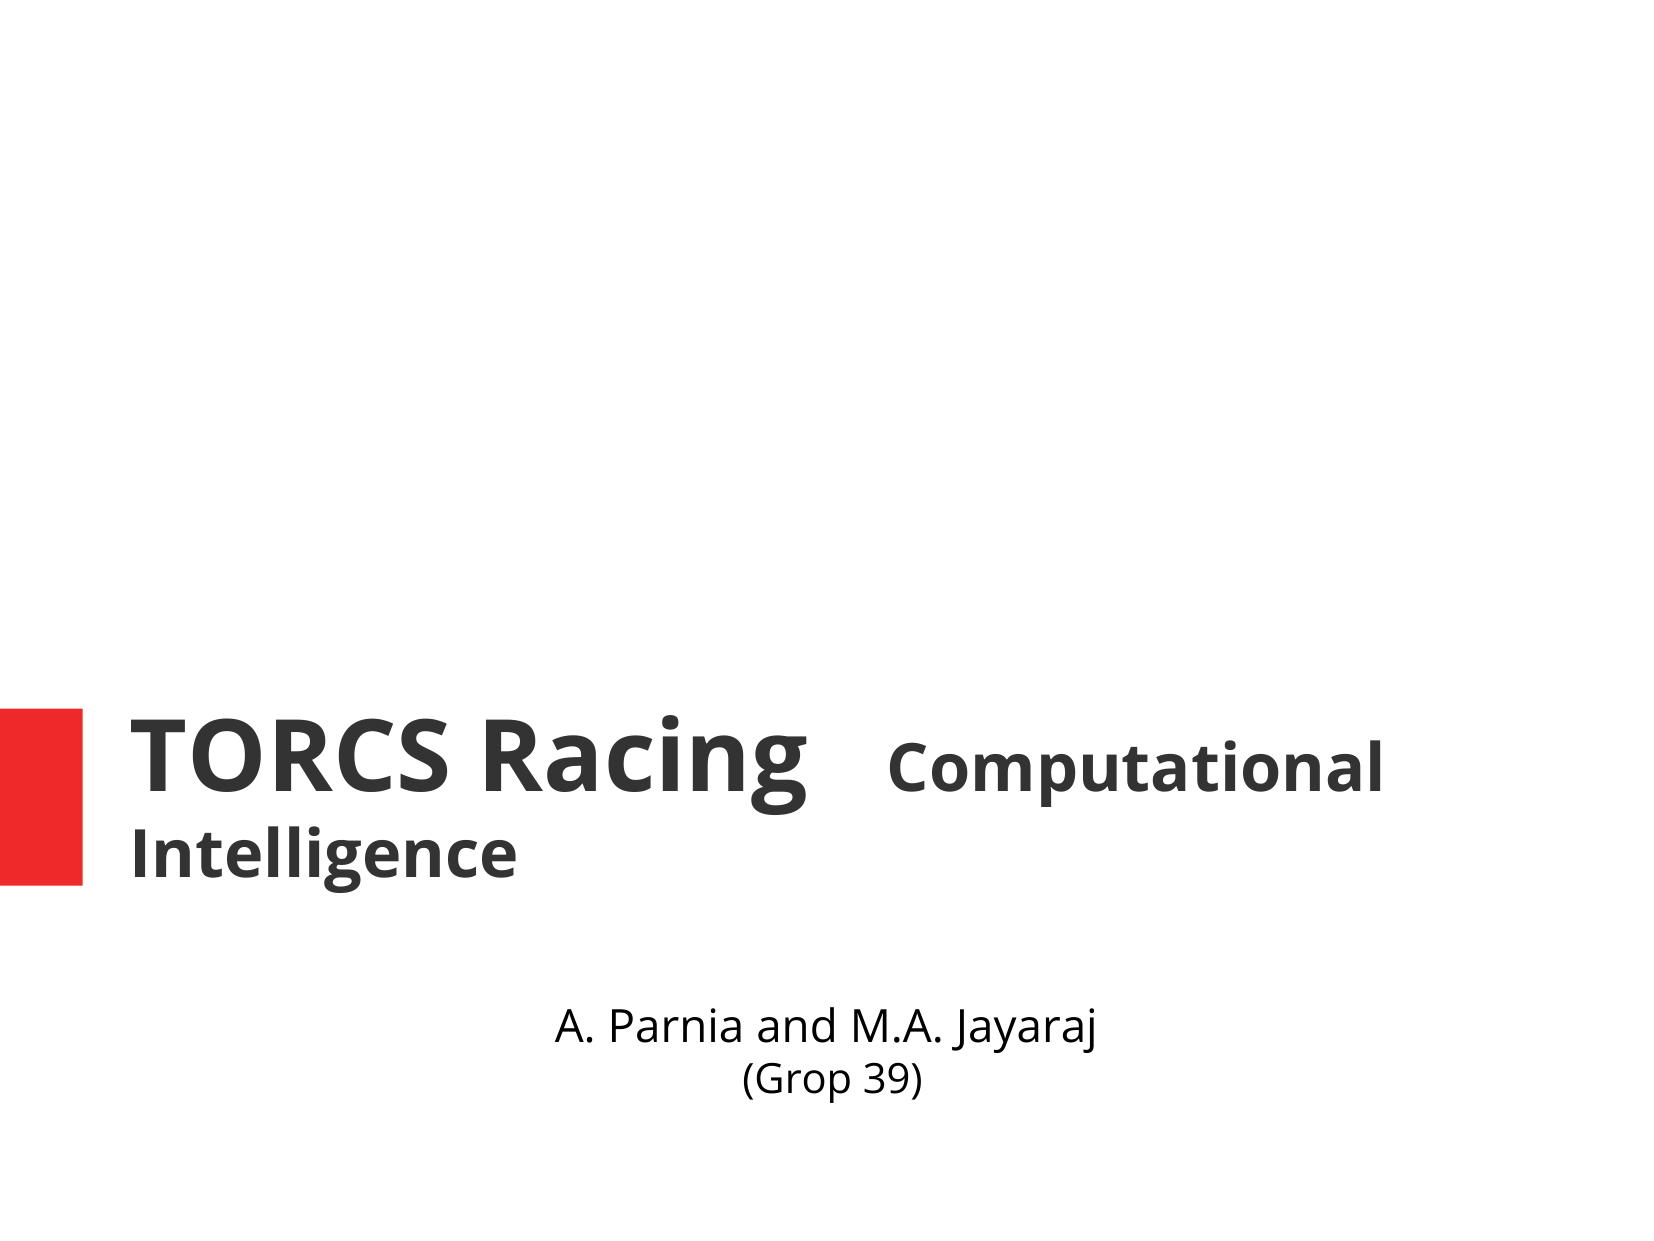

TORCS Racing   Computational Intelligence
A. Parnia and M.A. Jayaraj
(Grop 39)